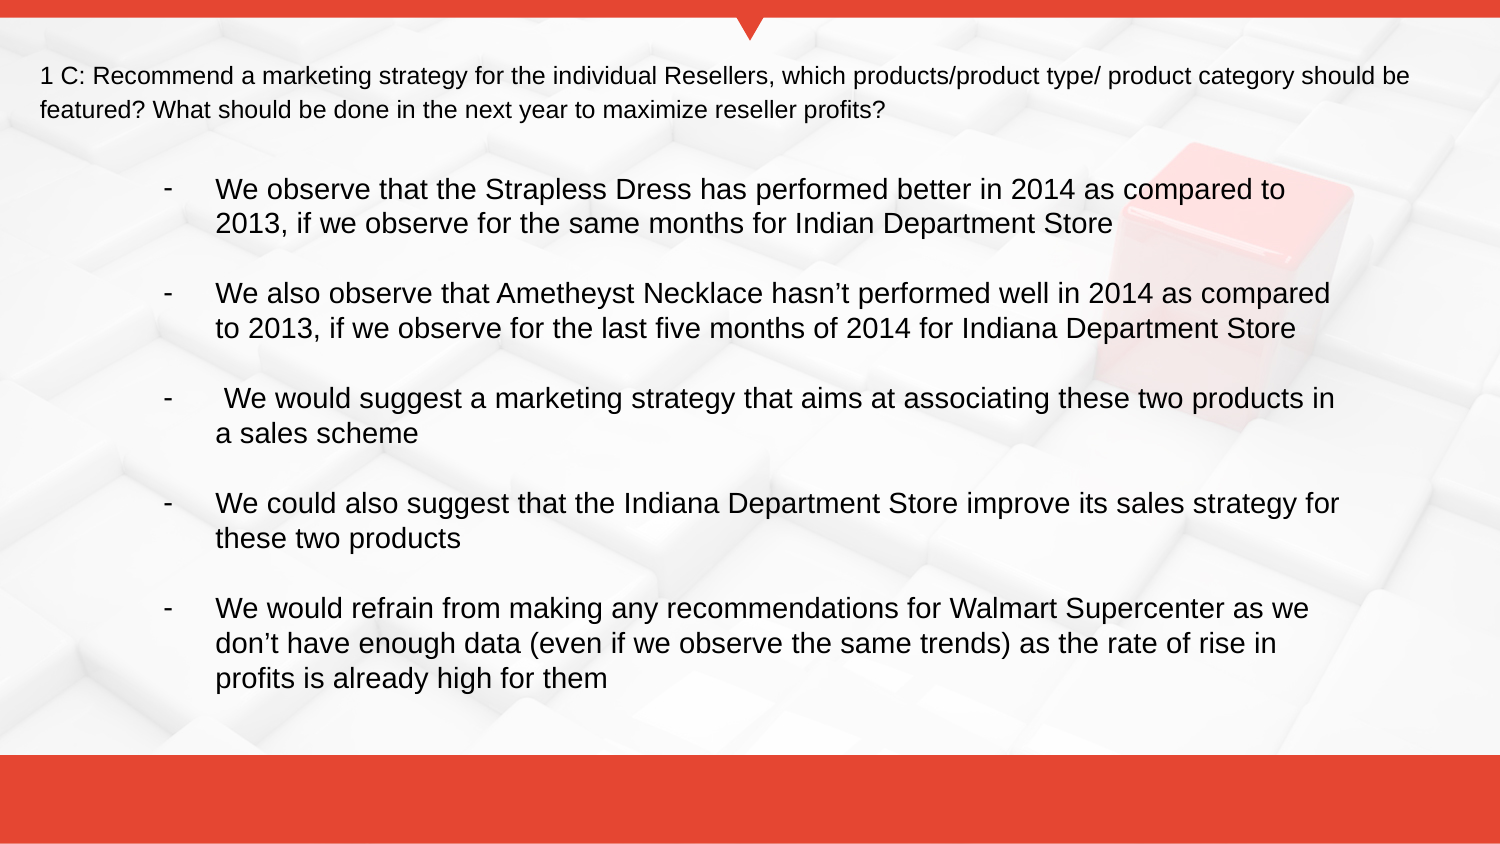

1 C: Recommend a marketing strategy for the individual Resellers, which products/product type/ product category should be featured? What should be done in the next year to maximize reseller profits?

We observe that the Strapless Dress has performed better in 2014 as compared to 2013, if we observe for the same months for Indian Department Store
We also observe that Ametheyst Necklace hasn’t performed well in 2014 as compared to 2013, if we observe for the last five months of 2014 for Indiana Department Store
 We would suggest a marketing strategy that aims at associating these two products in a sales scheme
We could also suggest that the Indiana Department Store improve its sales strategy for these two products
We would refrain from making any recommendations for Walmart Supercenter as we don’t have enough data (even if we observe the same trends) as the rate of rise in profits is already high for them